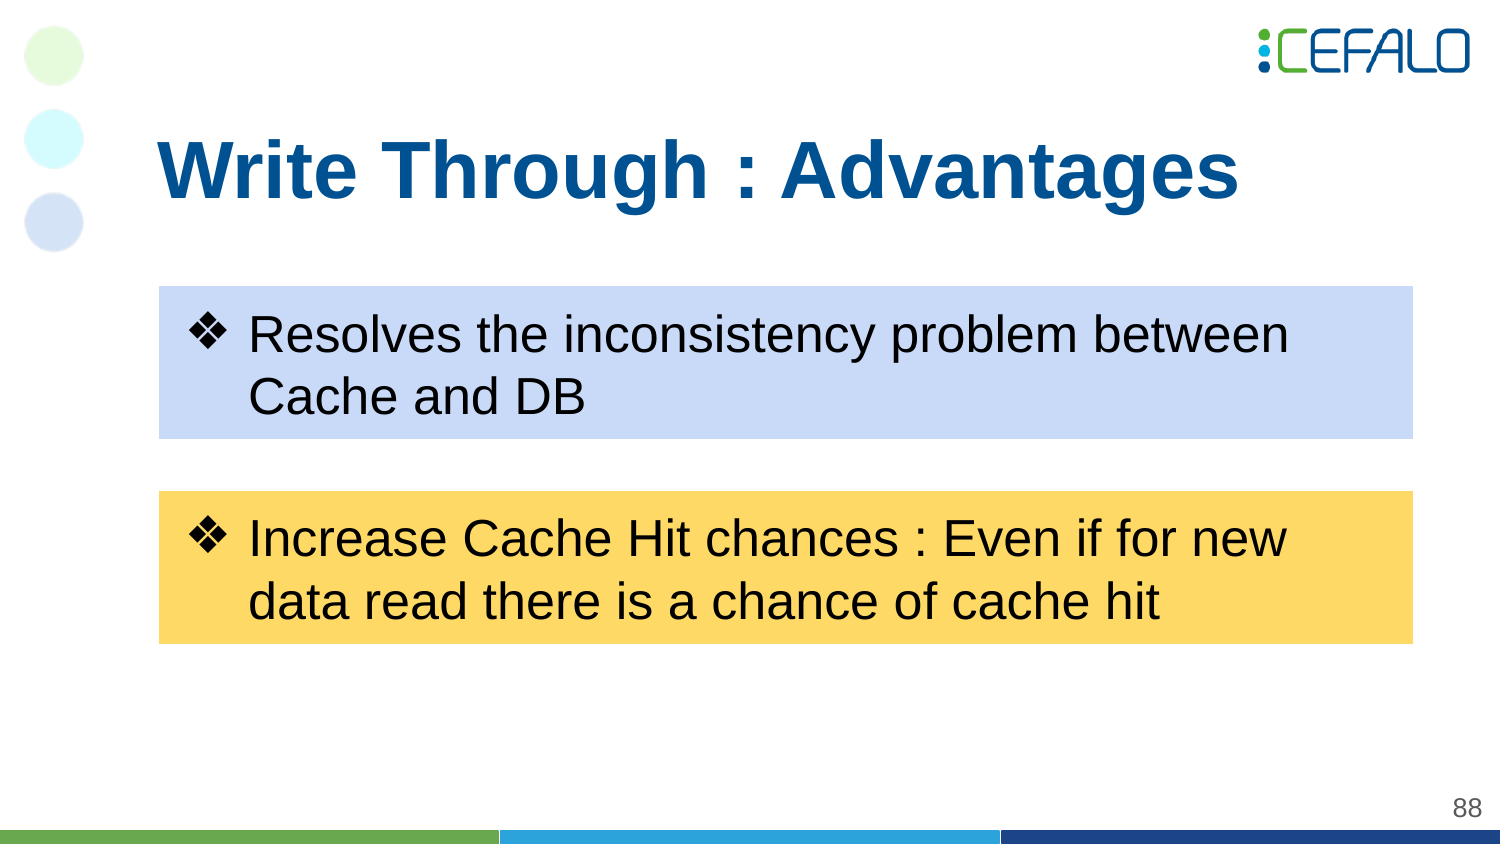

Write Through : Advantages
Resolves the inconsistency problem between Cache and DB
Increase Cache Hit chances : Even if for new data read there is a chance of cache hit
88